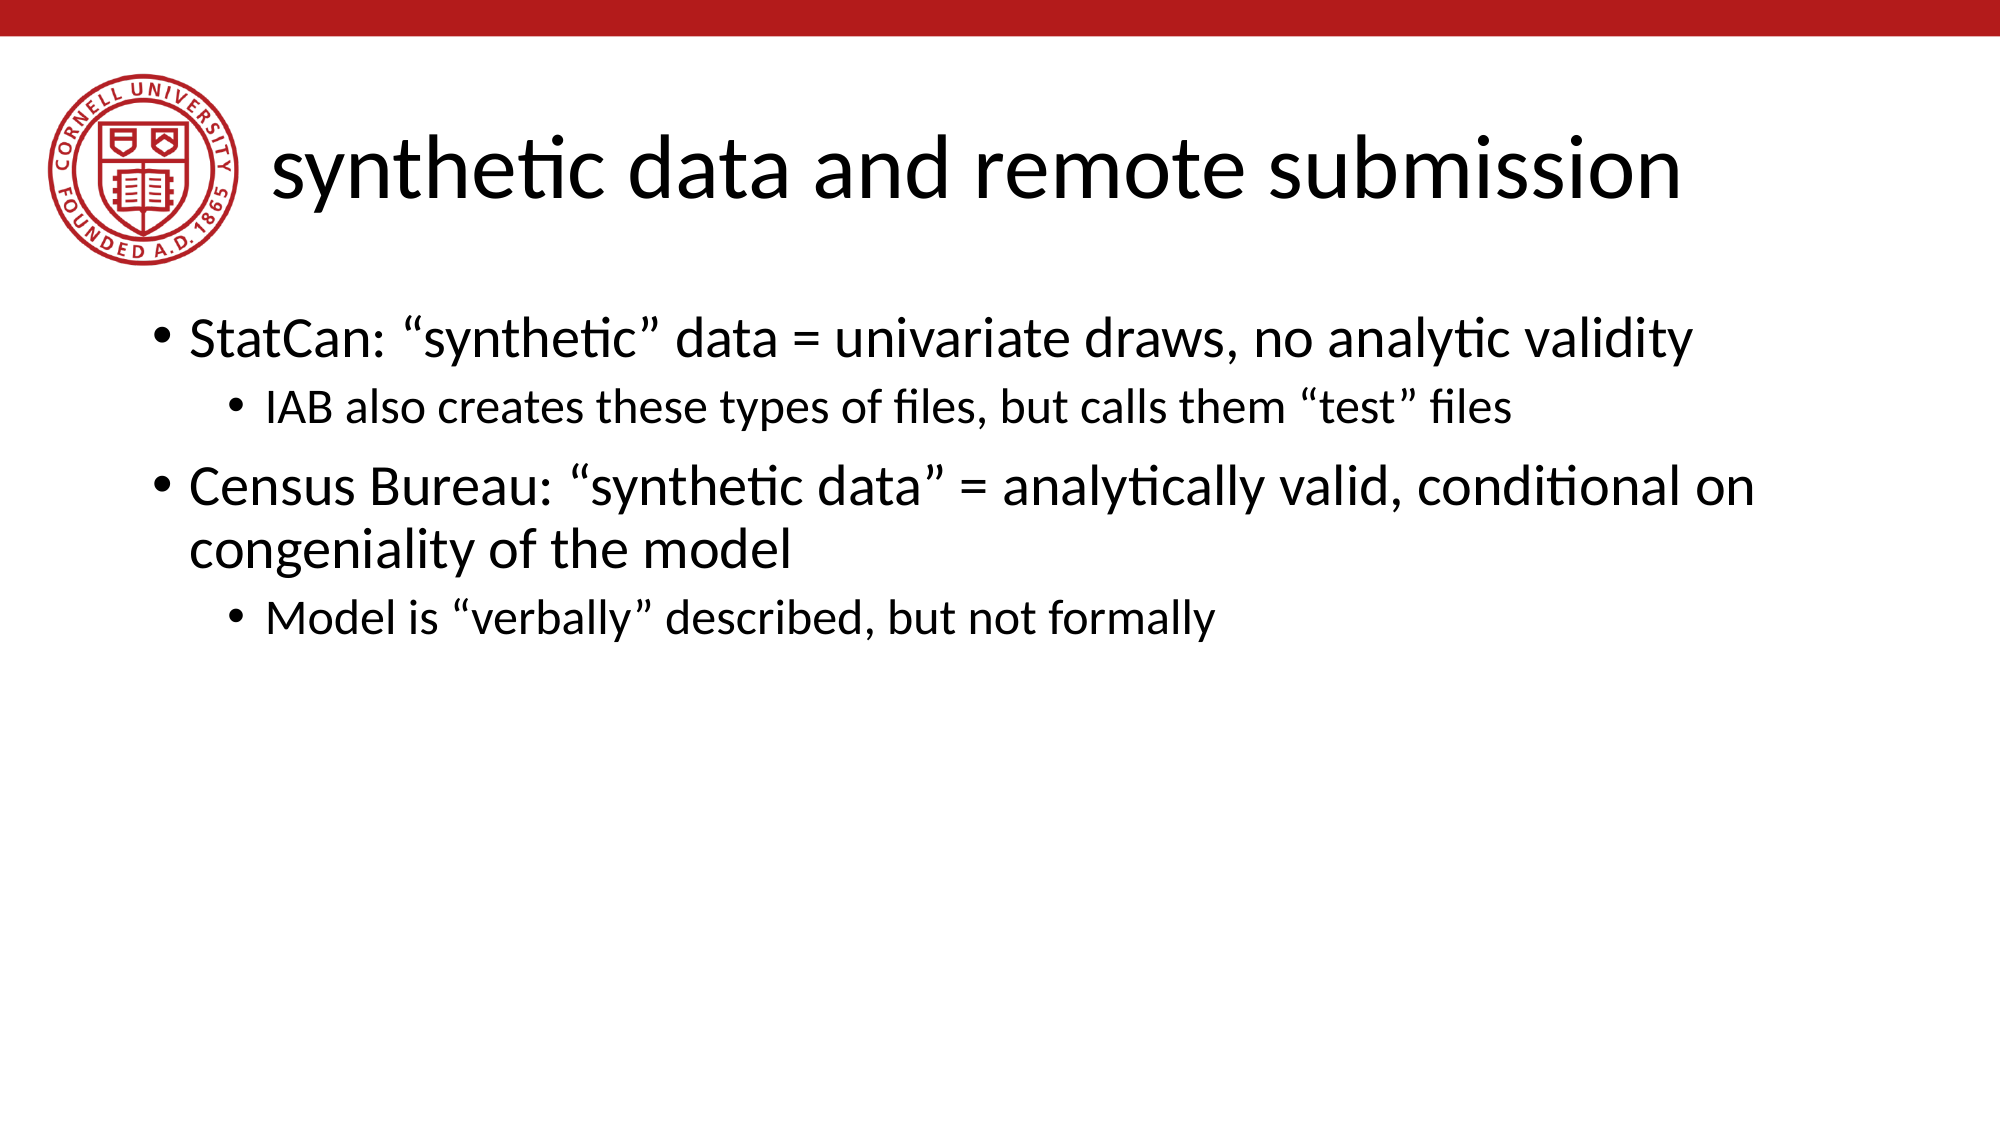

# synthetic data and remote submission
StatCan: “synthetic” data = univariate draws, no analytic validity
IAB also creates these types of files, but calls them “test” files
Census Bureau: “synthetic data” = analytically valid, conditional on congeniality of the model
Model is “verbally” described, but not formally